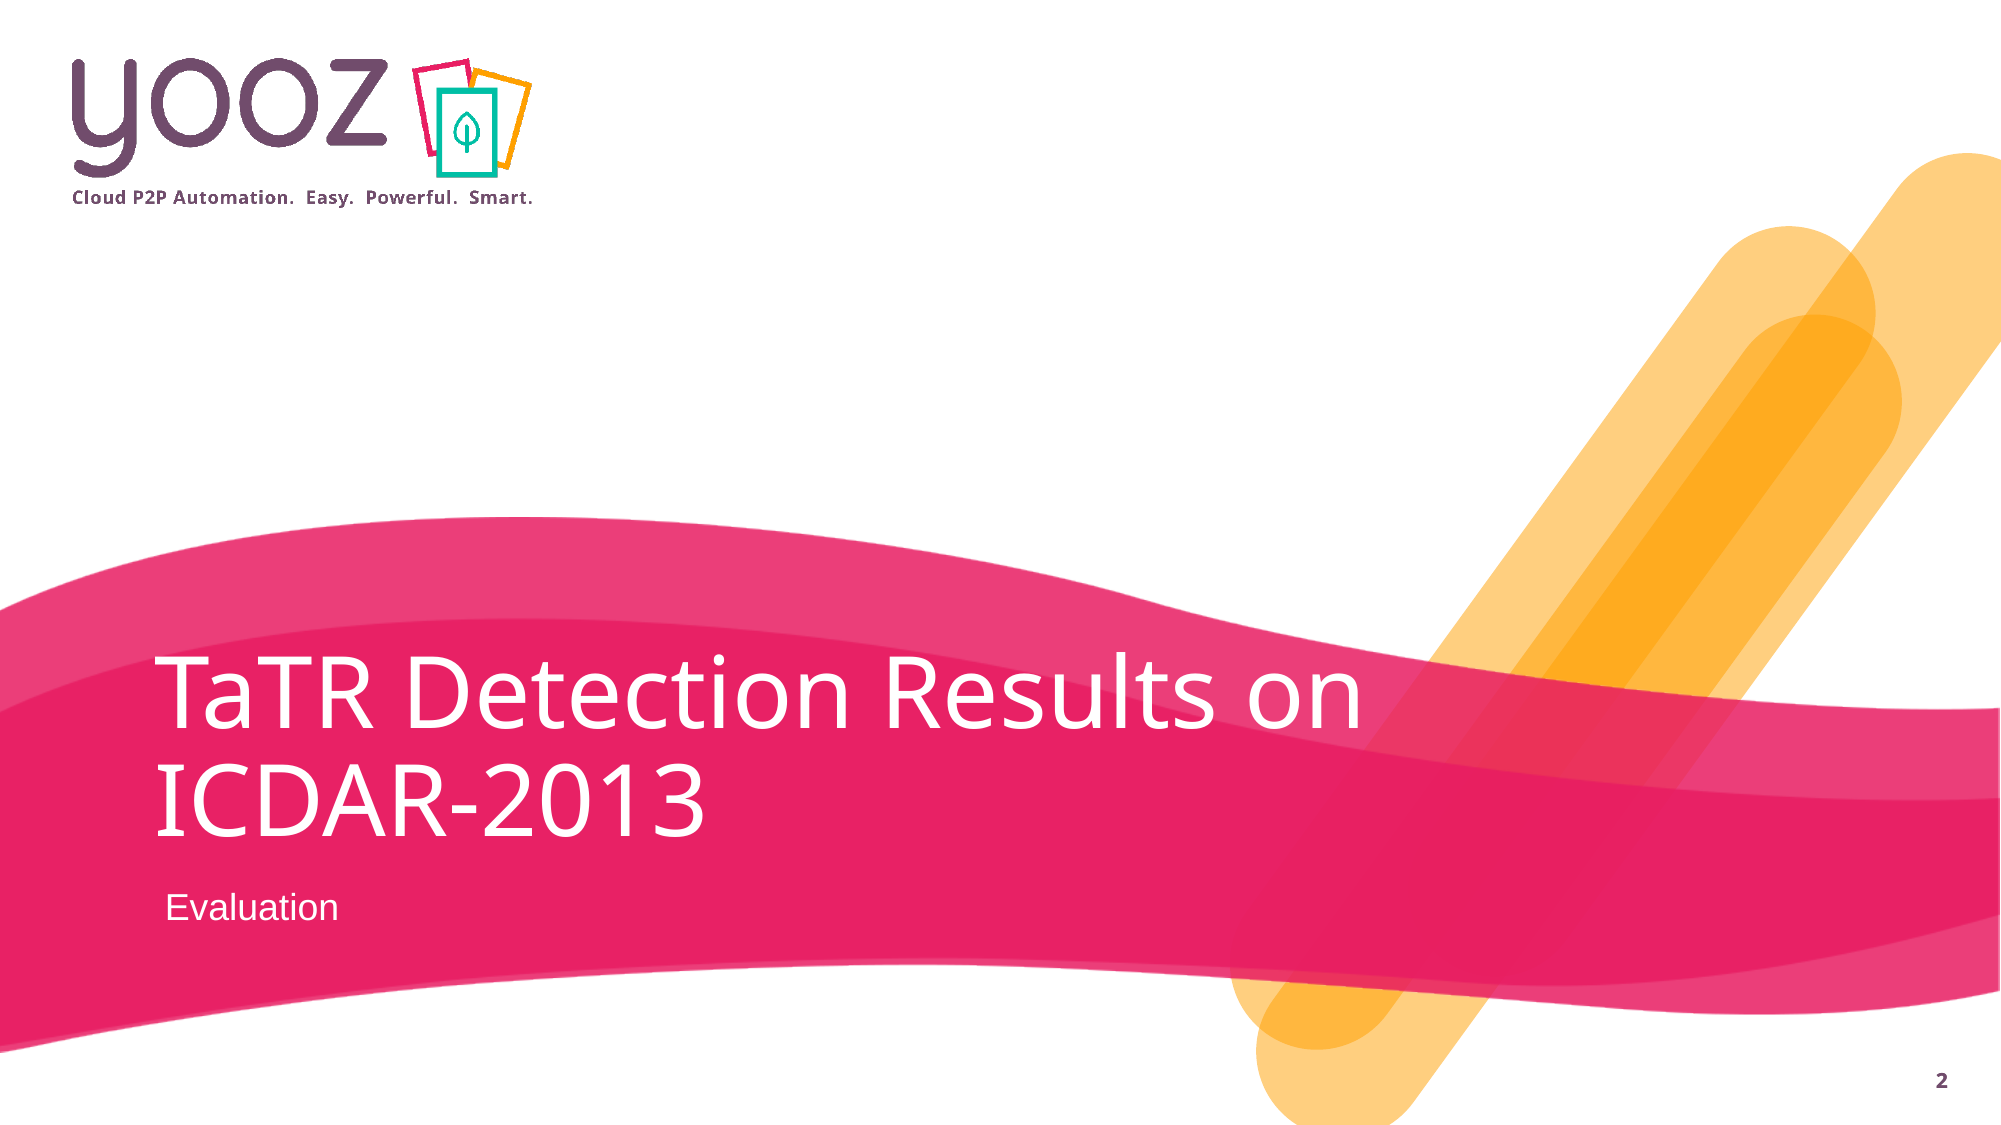

TaTR Detection Results on ICDAR-2013

Evaluation
2